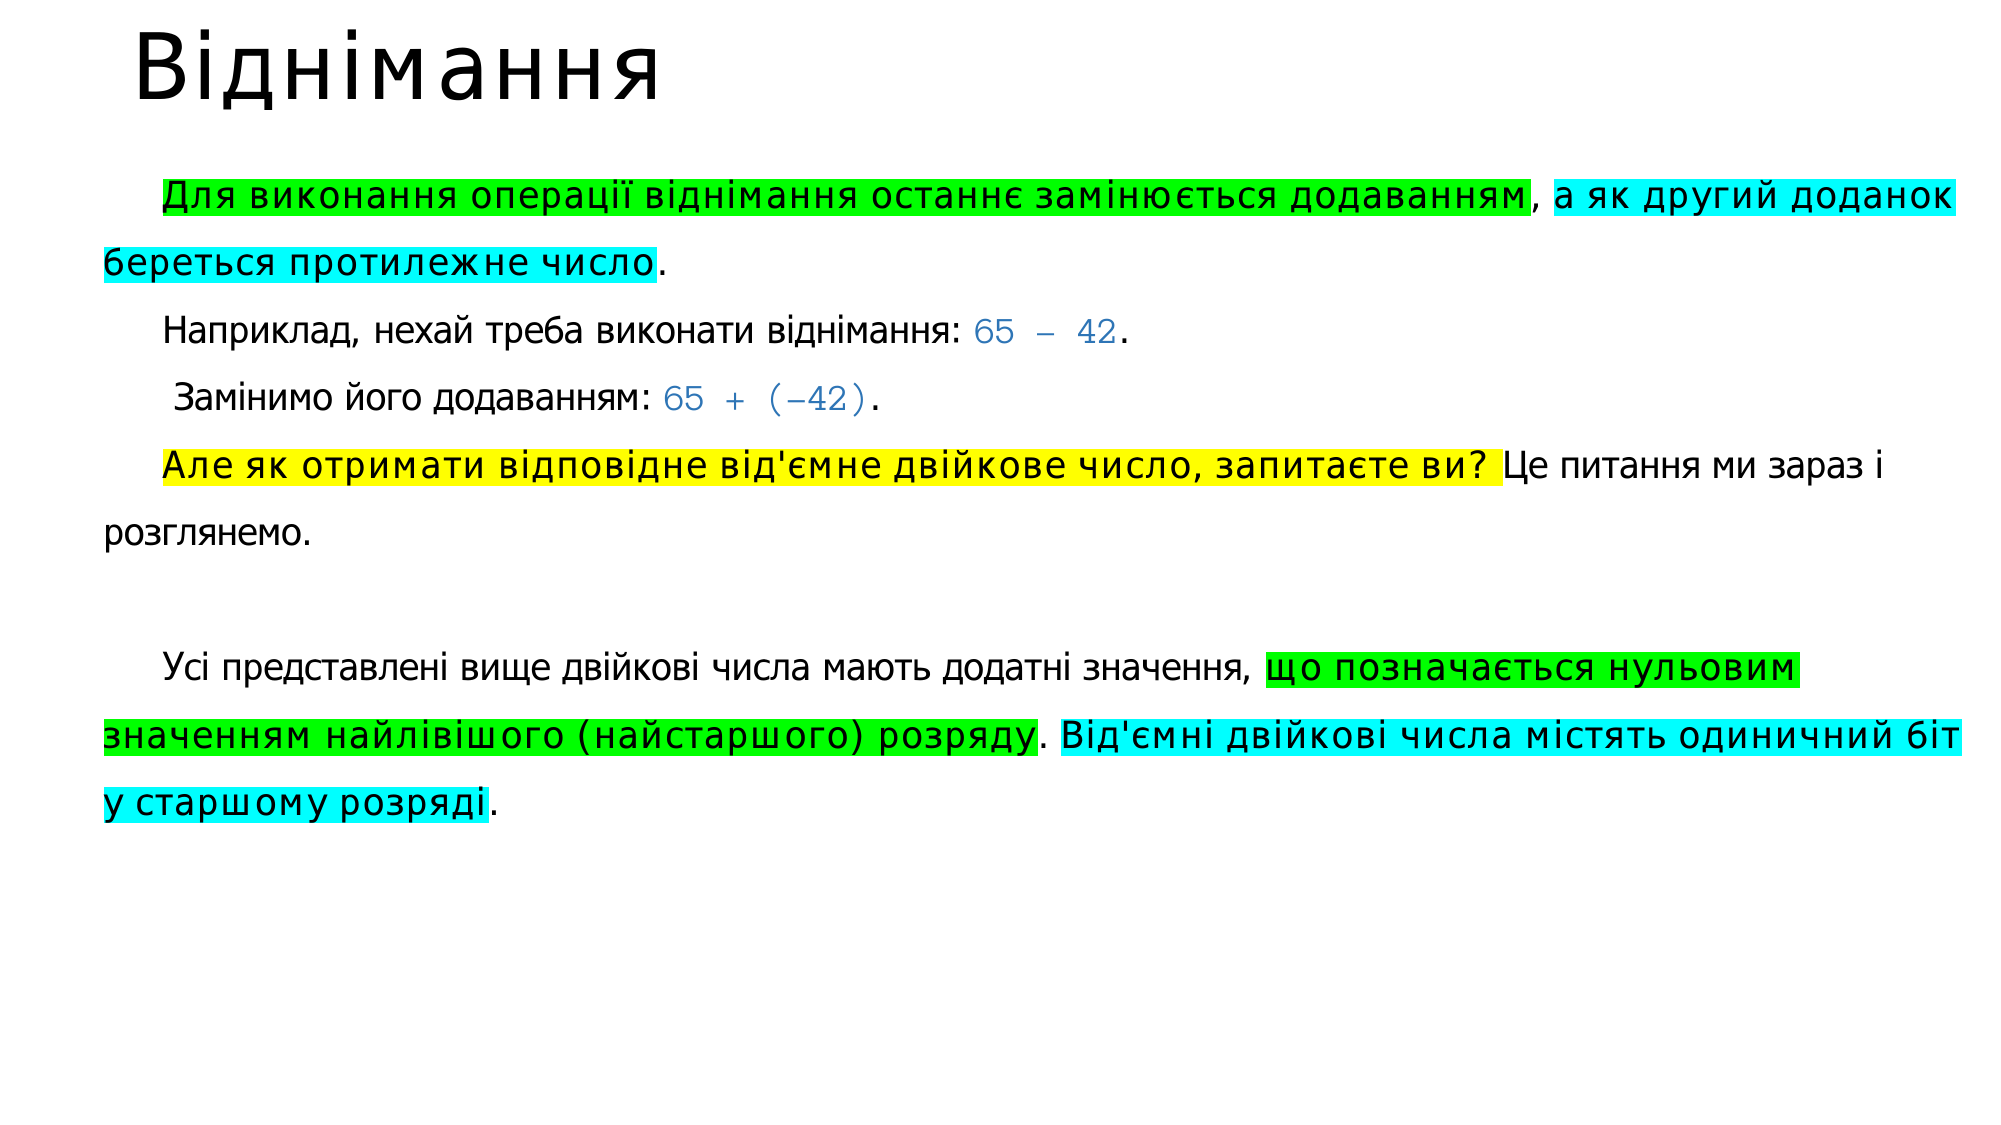

# Віднімання
Для виконання операції віднімання останнє замінюється додаванням, а як другий доданок береться протилежне число.
Наприклад, нехай треба виконати віднімання: 65 – 42.
 Замінимо його додаванням: 65 + (-42).
Але як отримати відповідне від'ємне двійкове число, запитаєте ви? Це питання ми зараз і розглянемо.

Усі представлені вище двійкові числа мають додатні значення, що позначається нульовим значенням найлівішого (найстаршого) розряду. Від'ємні двійкові числа містять одиничний біт у старшому розряді.